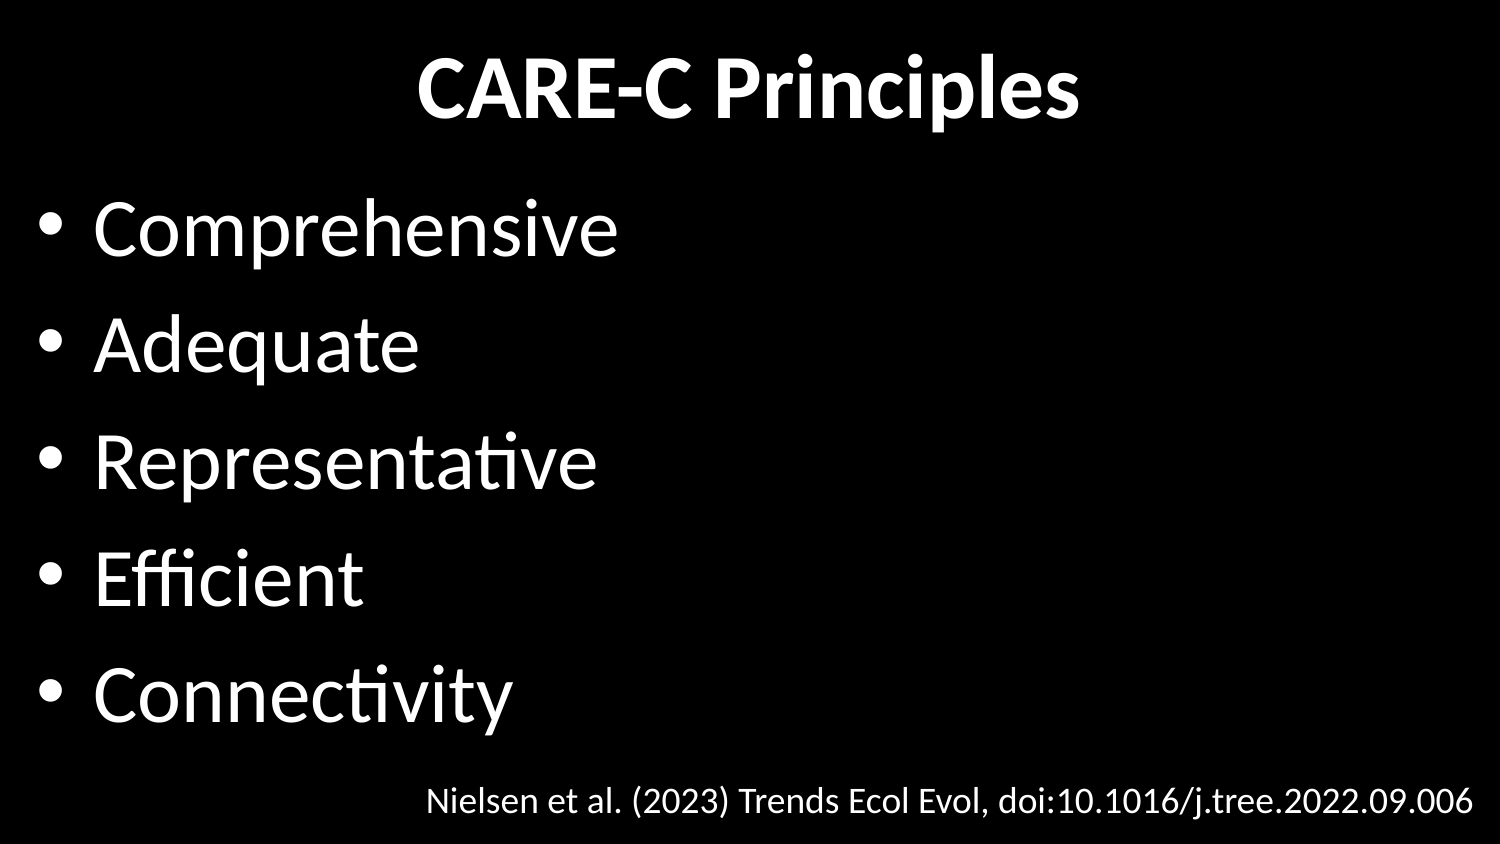

# CARE-C Principles
Comprehensive
Adequate
Representative
Efficient
Connectivity
Nielsen et al. (2023) Trends Ecol Evol, doi:10.1016/j.tree.2022.09.006